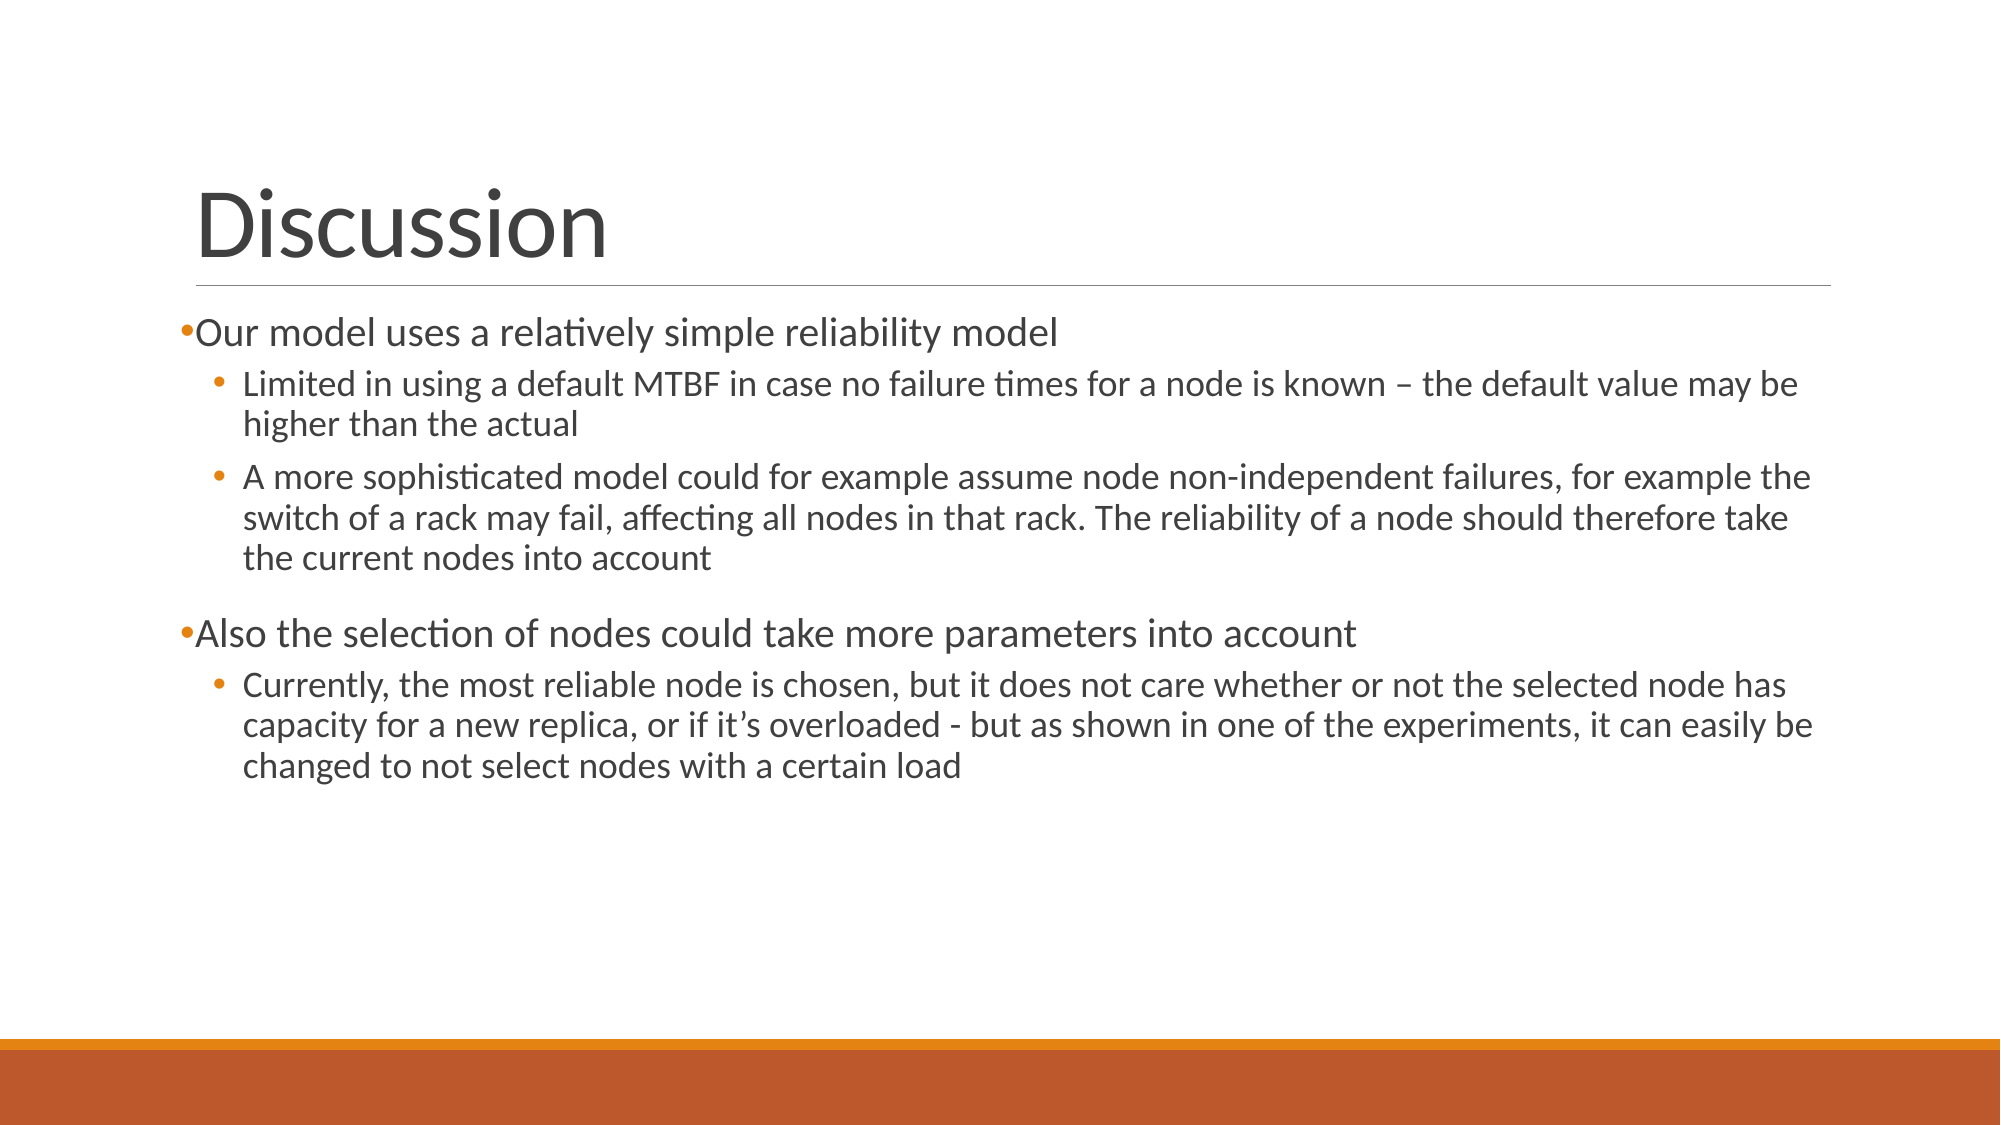

# Discussion
Our model uses a relatively simple reliability model
Limited in using a default MTBF in case no failure times for a node is known – the default value may be higher than the actual
A more sophisticated model could for example assume node non-independent failures, for example the switch of a rack may fail, affecting all nodes in that rack. The reliability of a node should therefore take the current nodes into account
Also the selection of nodes could take more parameters into account
Currently, the most reliable node is chosen, but it does not care whether or not the selected node has capacity for a new replica, or if it’s overloaded - but as shown in one of the experiments, it can easily be changed to not select nodes with a certain load